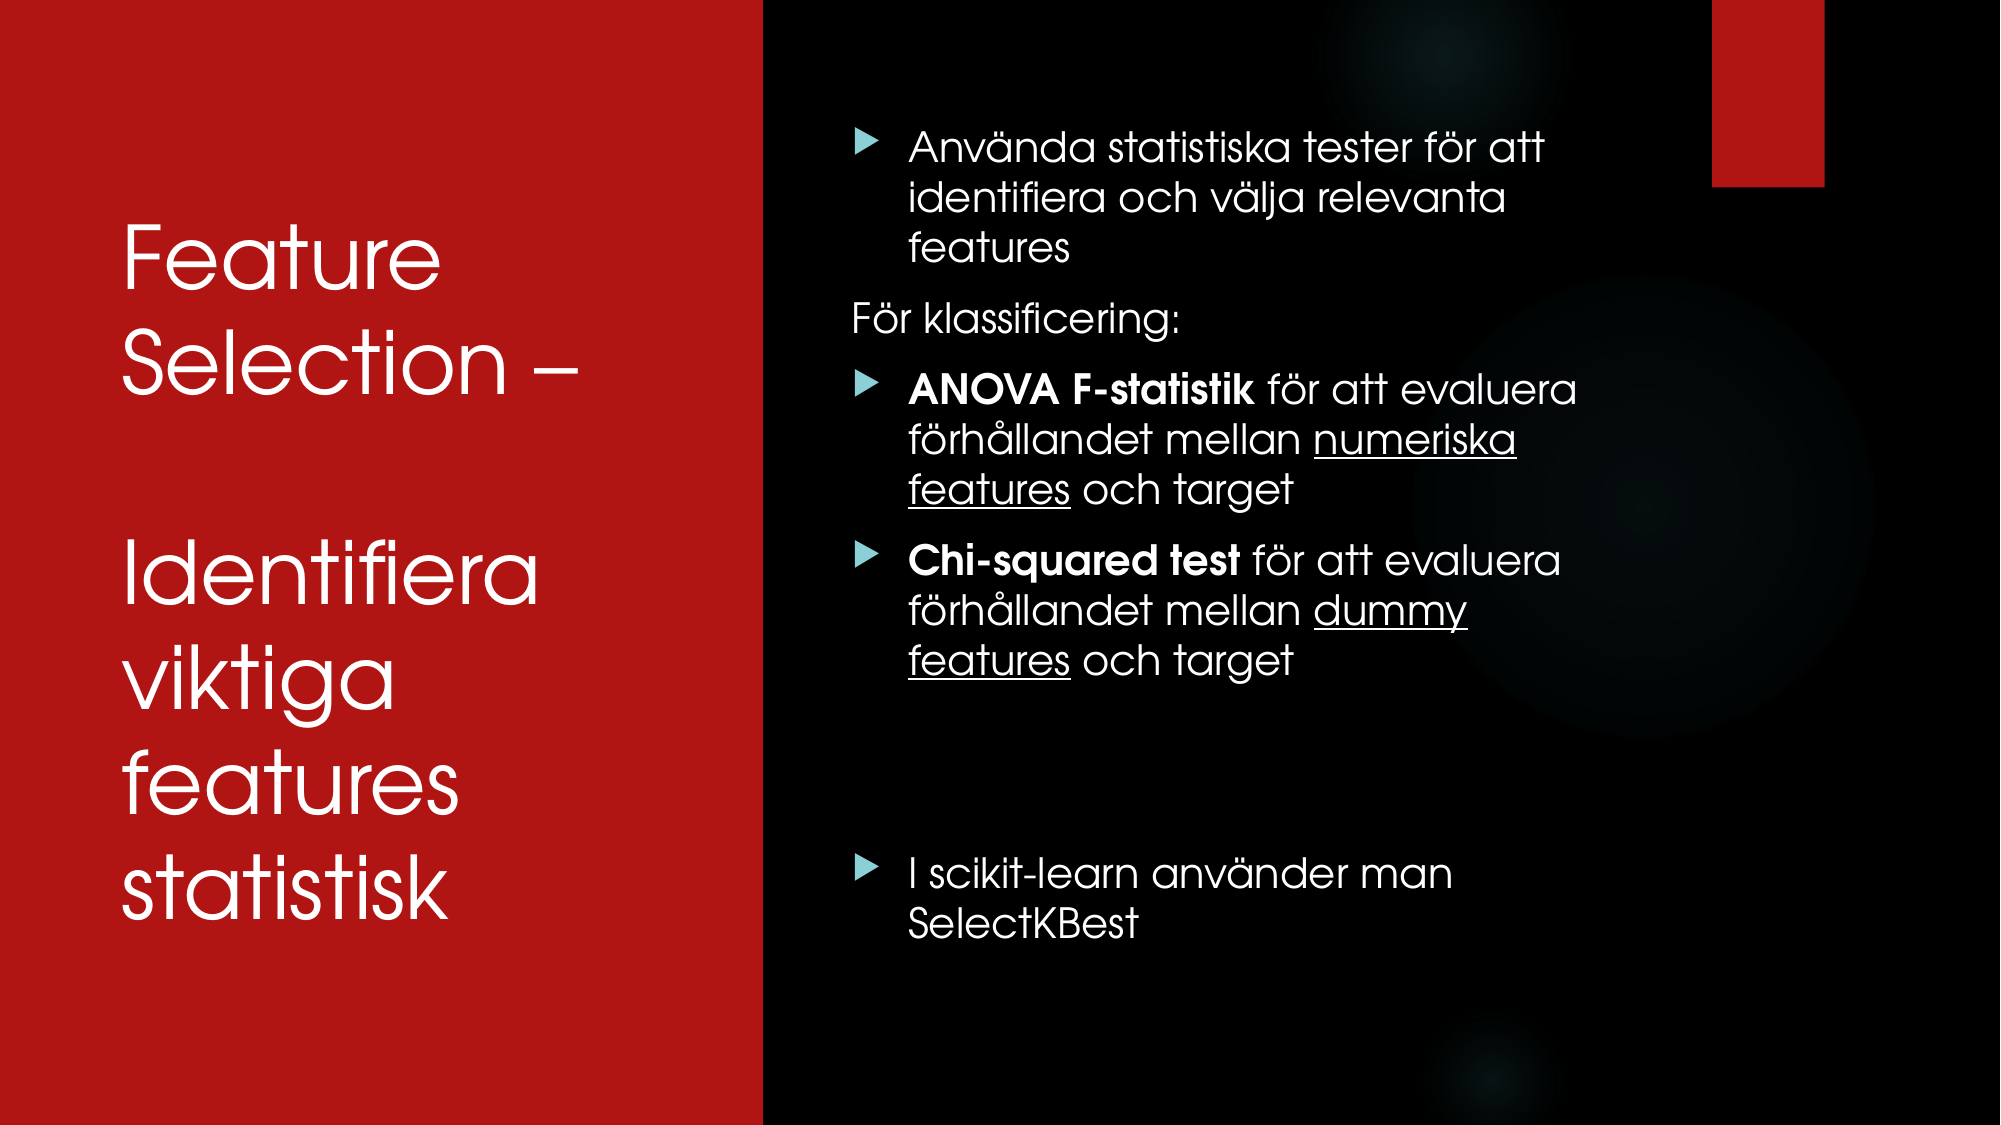

# Feature Selection – Identifiera viktiga features statistisk
Använda statistiska tester för att identifiera och välja relevanta features
För klassificering:
ANOVA F-statistik för att evaluera förhållandet mellan numeriska features och target
Chi-squared test för att evaluera förhållandet mellan dummy features och target

I scikit-learn använder man SelectKBest